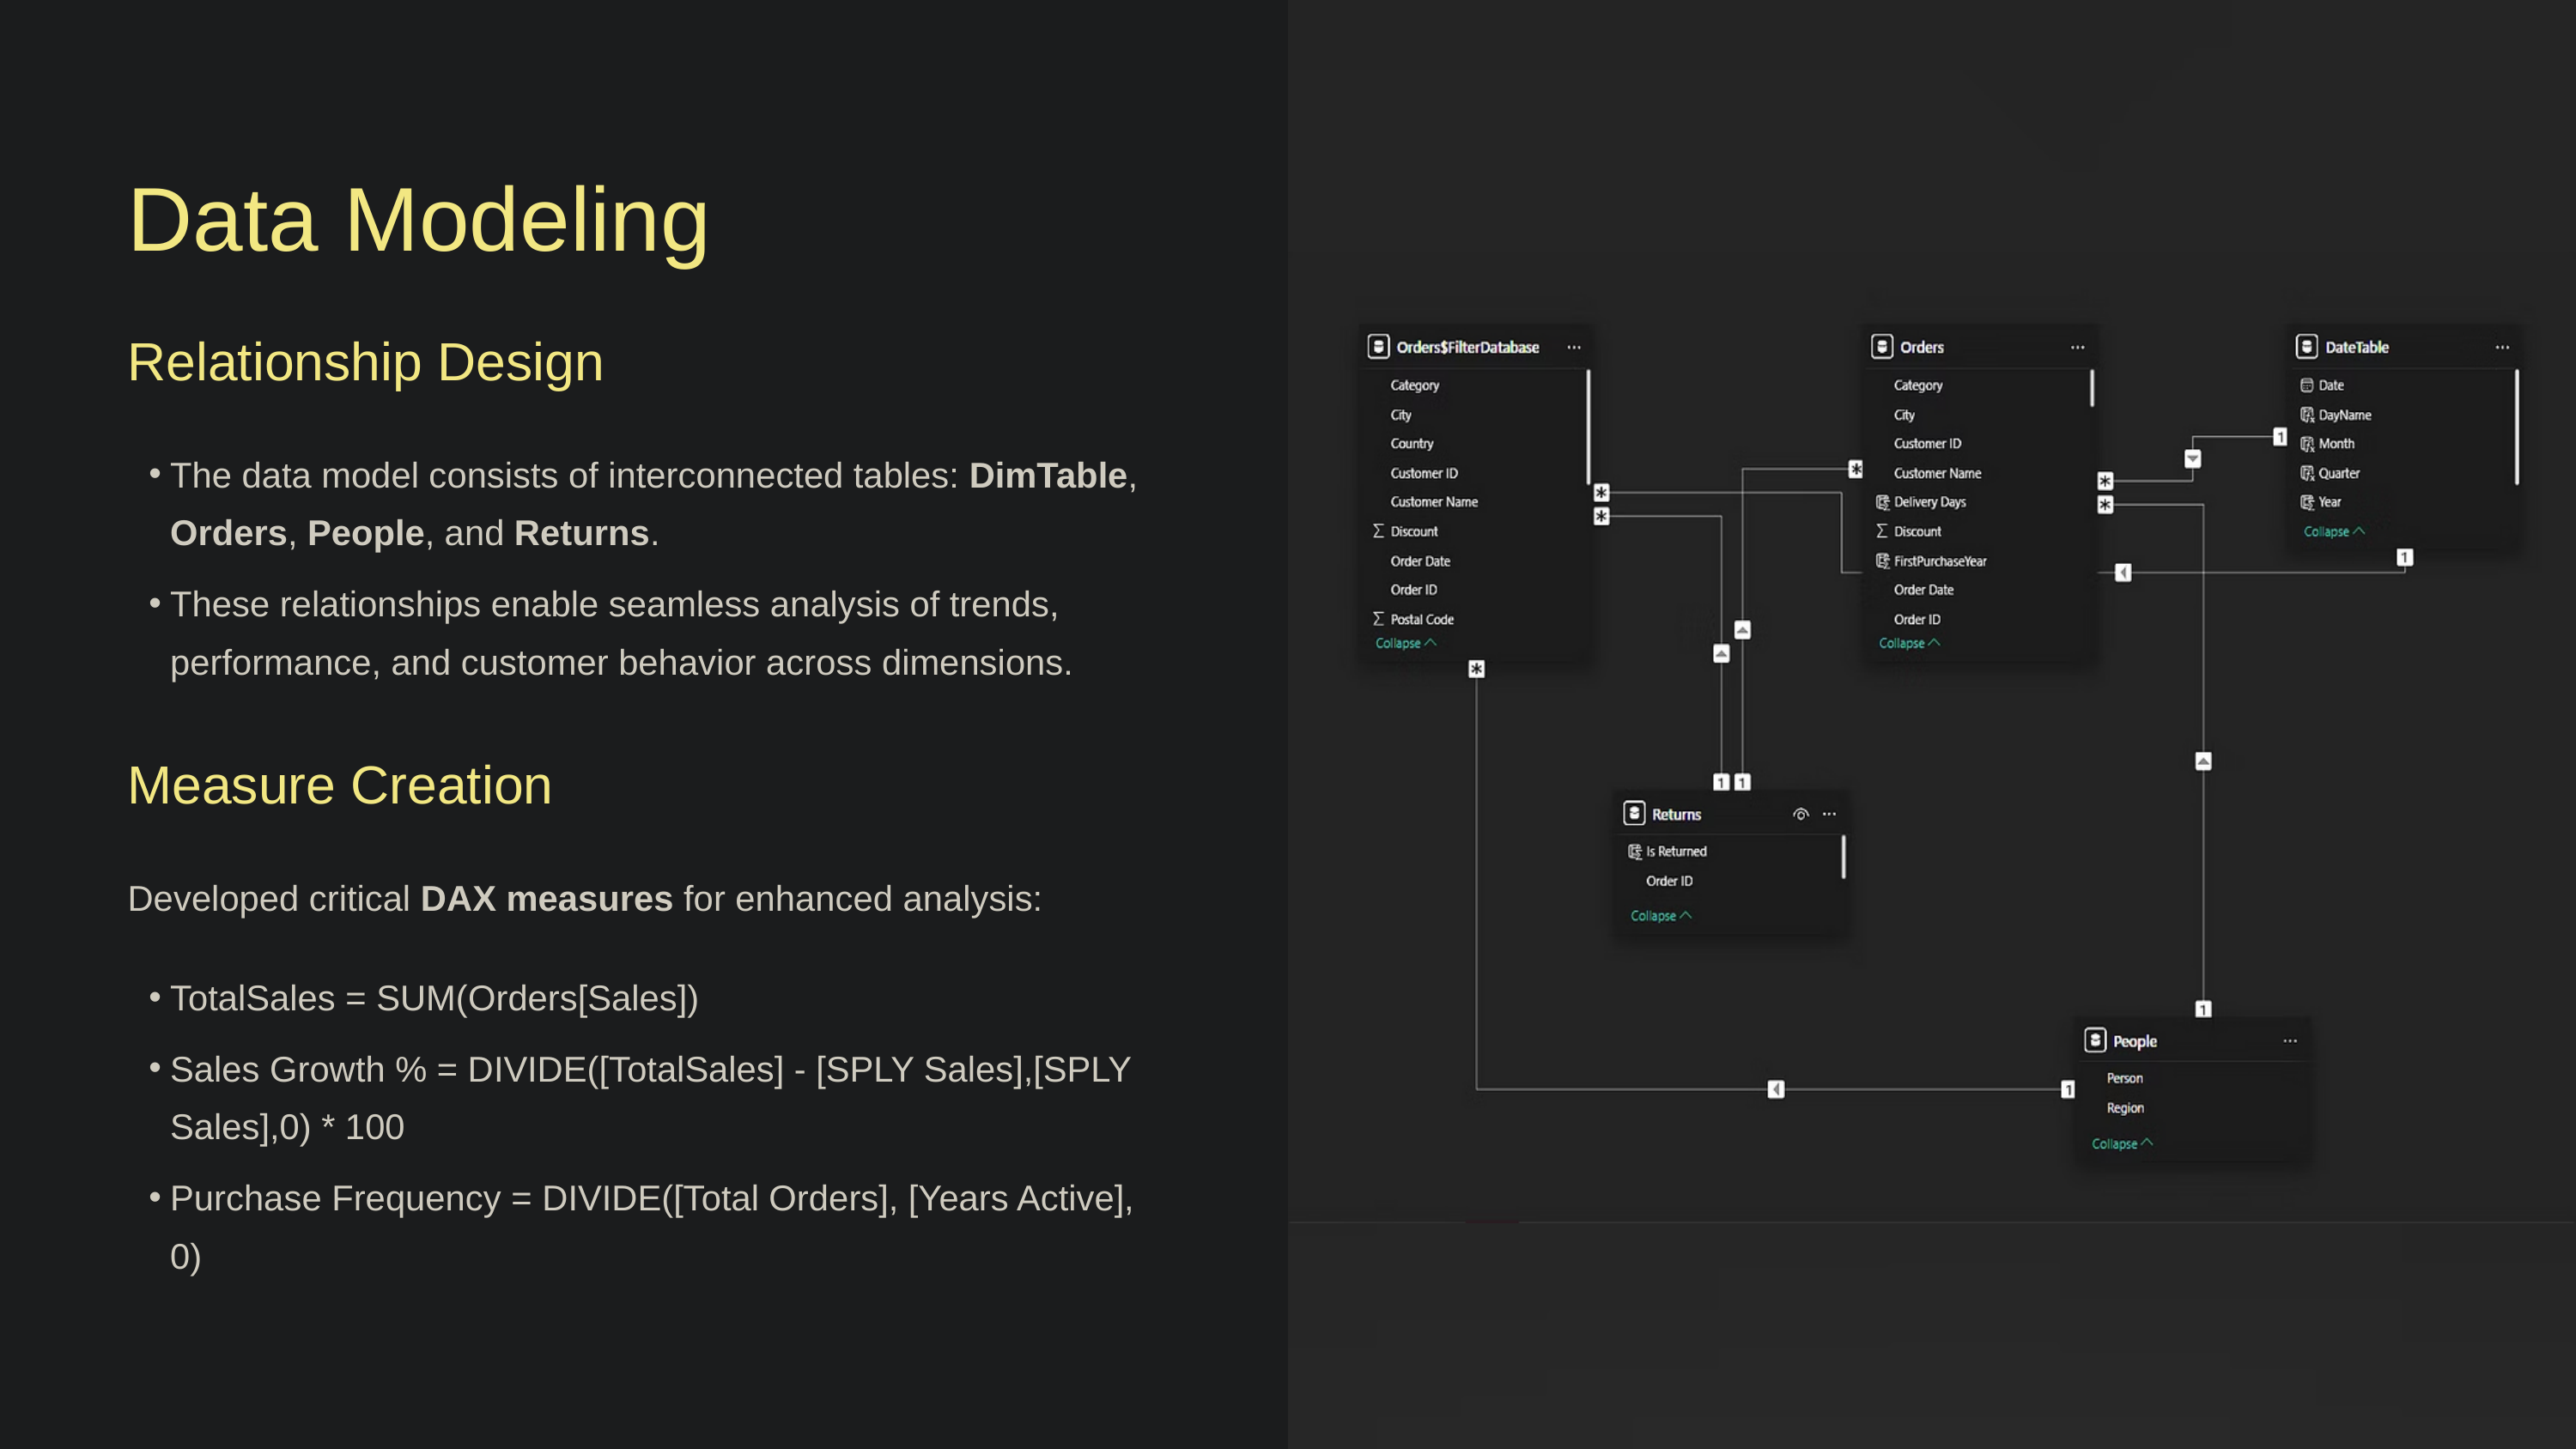

Data Modeling

Relationship Design
The data model consists of interconnected tables: DimTable, Orders, People, and Returns.
These relationships enable seamless analysis of trends, performance, and customer behavior across dimensions.
Measure Creation
Developed critical DAX measures for enhanced analysis:
TotalSales = SUM(Orders[Sales])
Sales Growth % = DIVIDE([TotalSales] - [SPLY Sales],[SPLY Sales],0) * 100
Purchase Frequency = DIVIDE([Total Orders], [Years Active], 0)